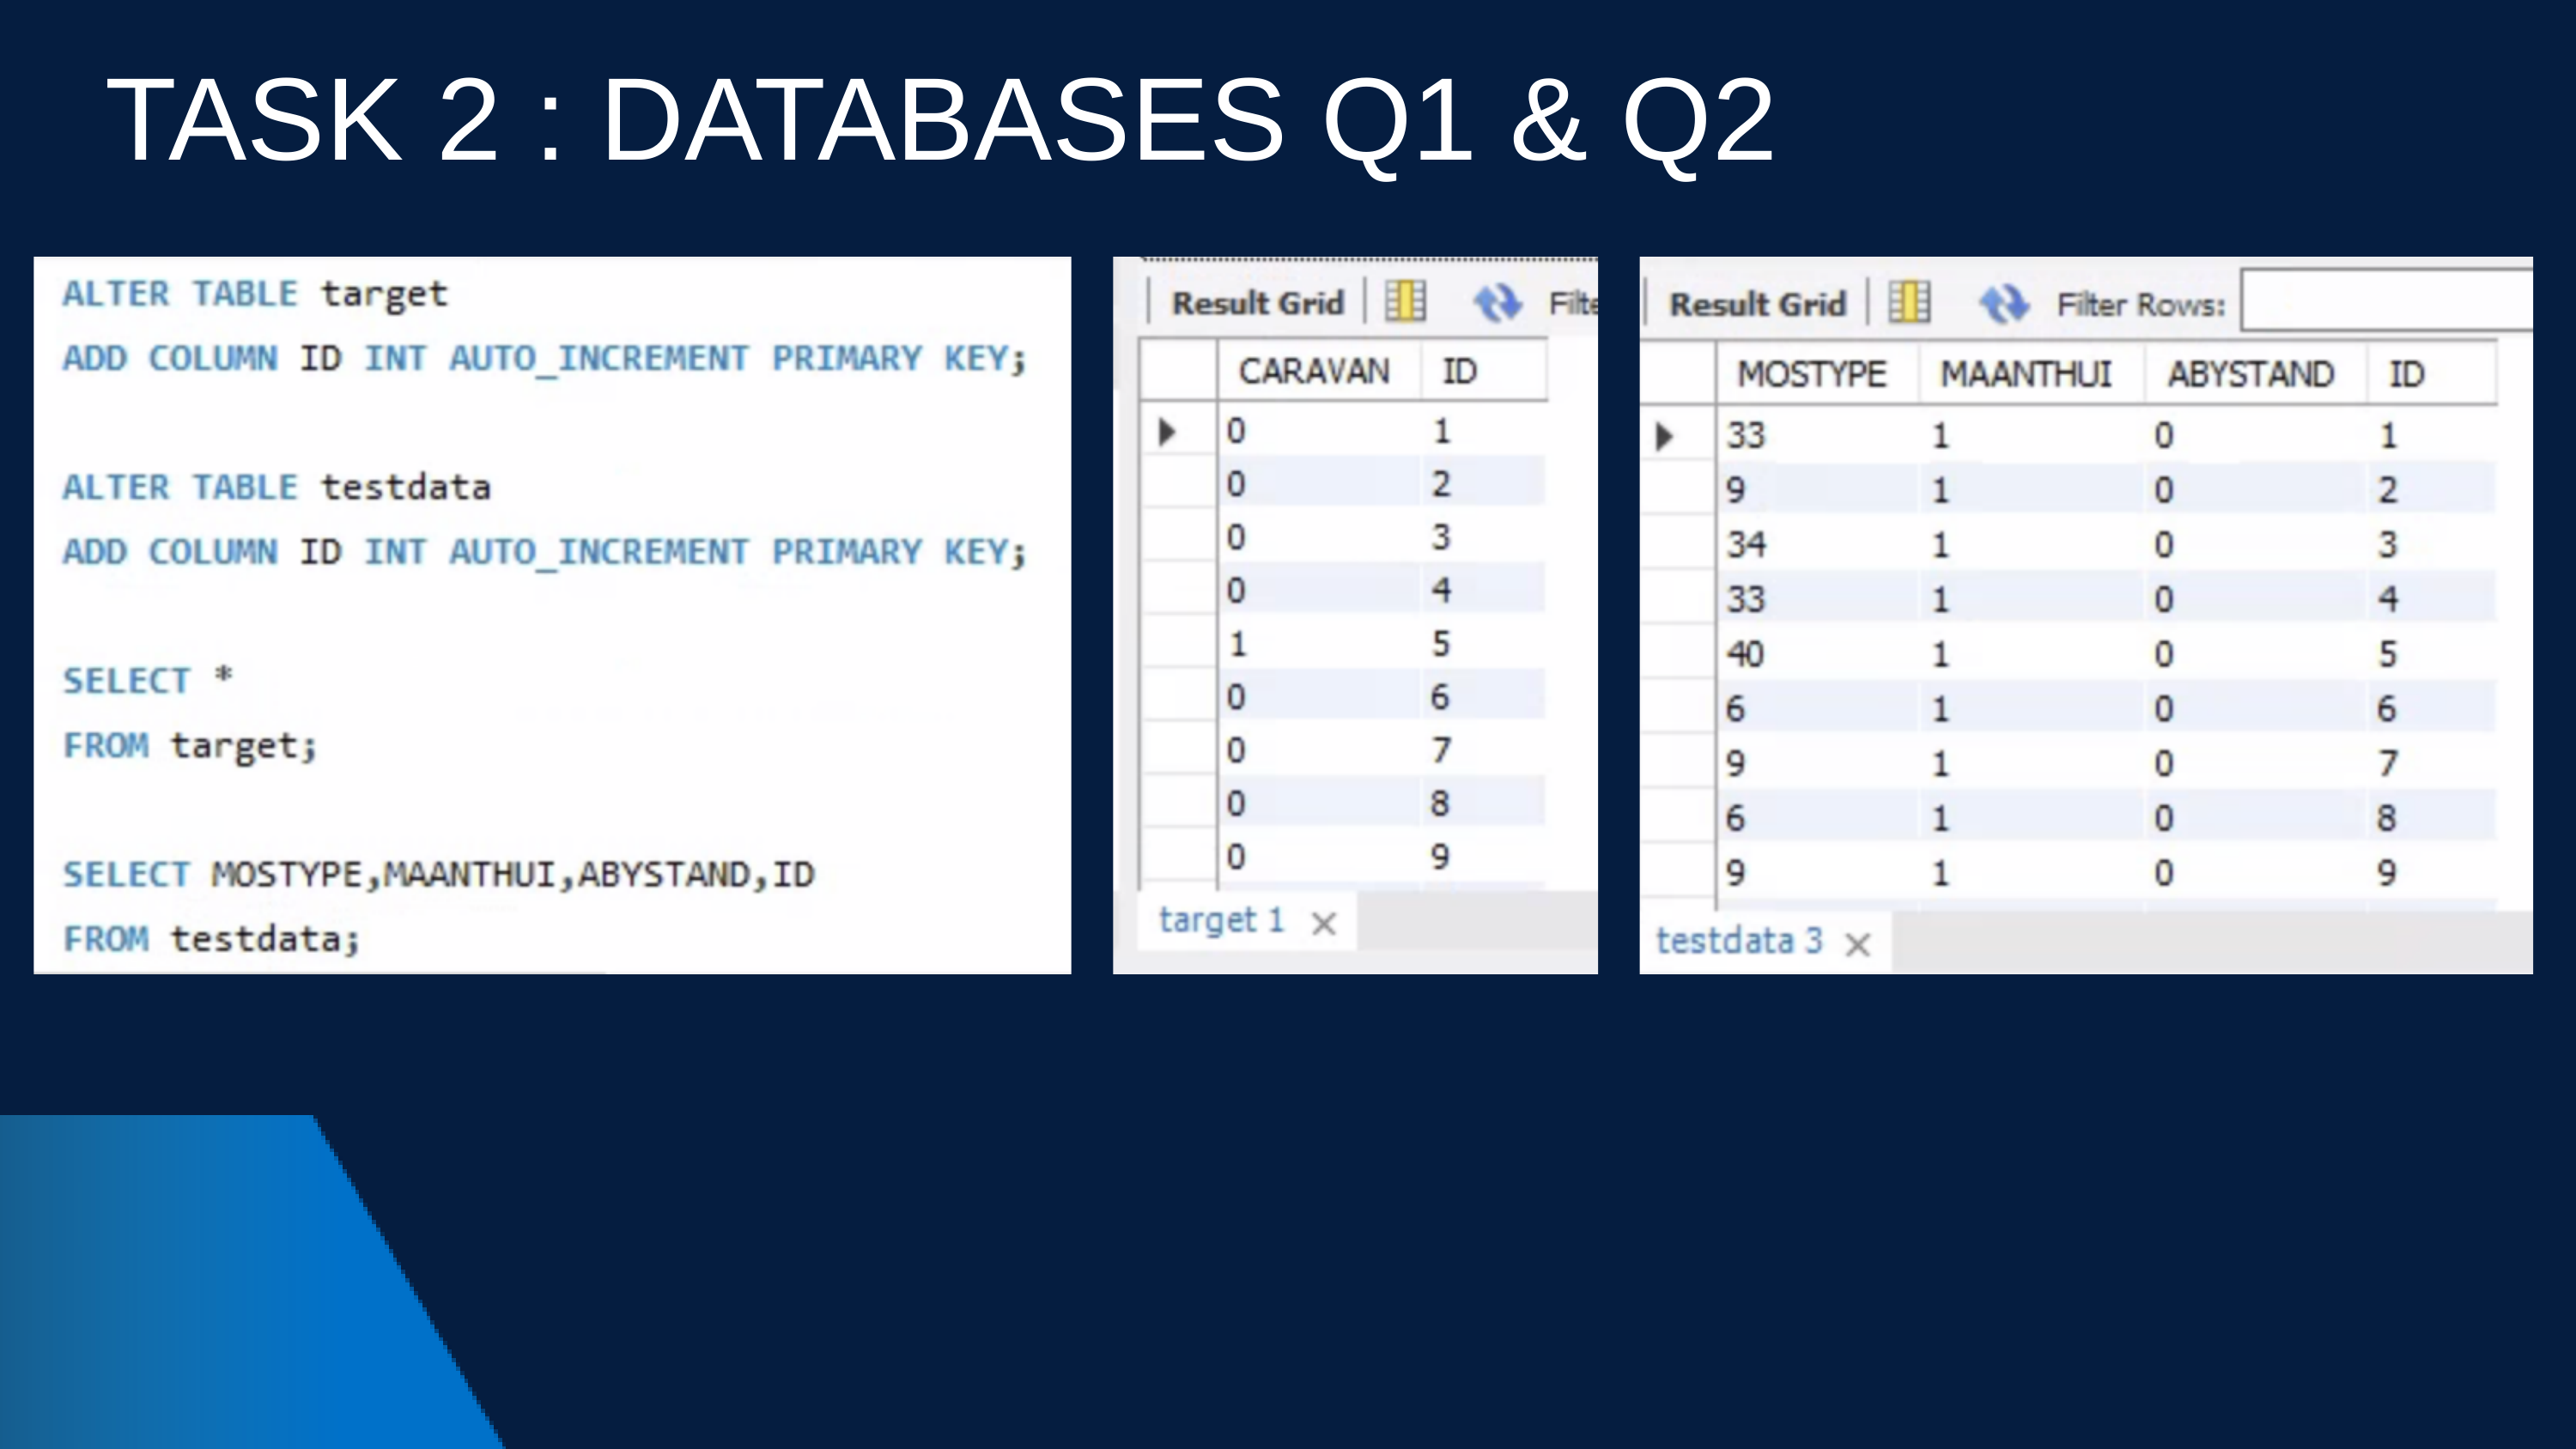

TASK 2 : DATABASES Q1 & Q2